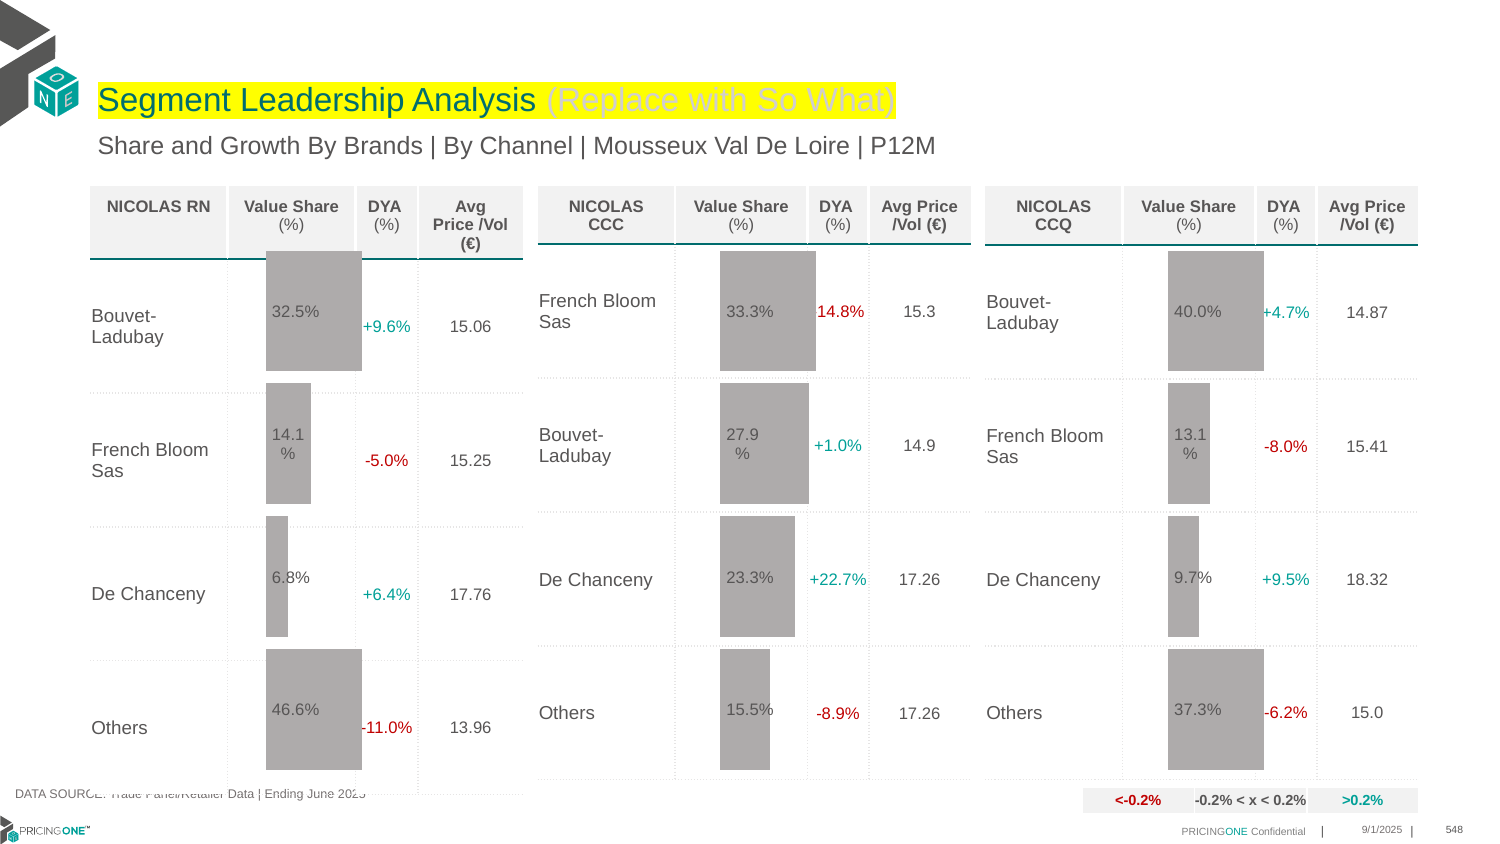

# Segment Leadership Analysis (Replace with So What)
Share and Growth By Brands | By Channel | Mousseux Val De Loire | P12M
| NICOLAS CCC | Value Share (%) | DYA (%) | Avg Price /Vol (€) |
| --- | --- | --- | --- |
| French Bloom Sas |  | -14.8% | 15.3 |
| Bouvet-Ladubay |  | +1.0% | 14.9 |
| De Chanceny |  | +22.7% | 17.26 |
| Others |  | -8.9% | 17.26 |
| NICOLAS RN | Value Share (%) | DYA (%) | Avg Price /Vol (€) |
| --- | --- | --- | --- |
| Bouvet-Ladubay |  | +9.6% | 15.06 |
| French Bloom Sas |  | -5.0% | 15.25 |
| De Chanceny |  | +6.4% | 17.76 |
| Others |  | -11.0% | 13.96 |
| NICOLAS CCQ | Value Share (%) | DYA (%) | Avg Price /Vol (€) |
| --- | --- | --- | --- |
| Bouvet-Ladubay |  | +4.7% | 14.87 |
| French Bloom Sas |  | -8.0% | 15.41 |
| De Chanceny |  | +9.5% | 18.32 |
| Others |  | -6.2% | 15.0 |

### Chart

| Category | Mousseux Val De Loire | NICOLAS RN |
|---|---|
|  | 0.32495488190829913 |

### Chart

| Category | Mousseux Val De Loire | NICOLAS CCC |
|---|---|
|  | 0.33306561721950045 |

### Chart

| Category | Mousseux Val De Loire | NICOLAS CCQ |
|---|---|
|  | 0.3996374184191443 |
DATA SOURCE: Trade Panel/Retailer Data | Ending June 2025
| <-0.2% | -0.2% < x < 0.2% | >0.2% |
| --- | --- | --- |

9/1/2025
548